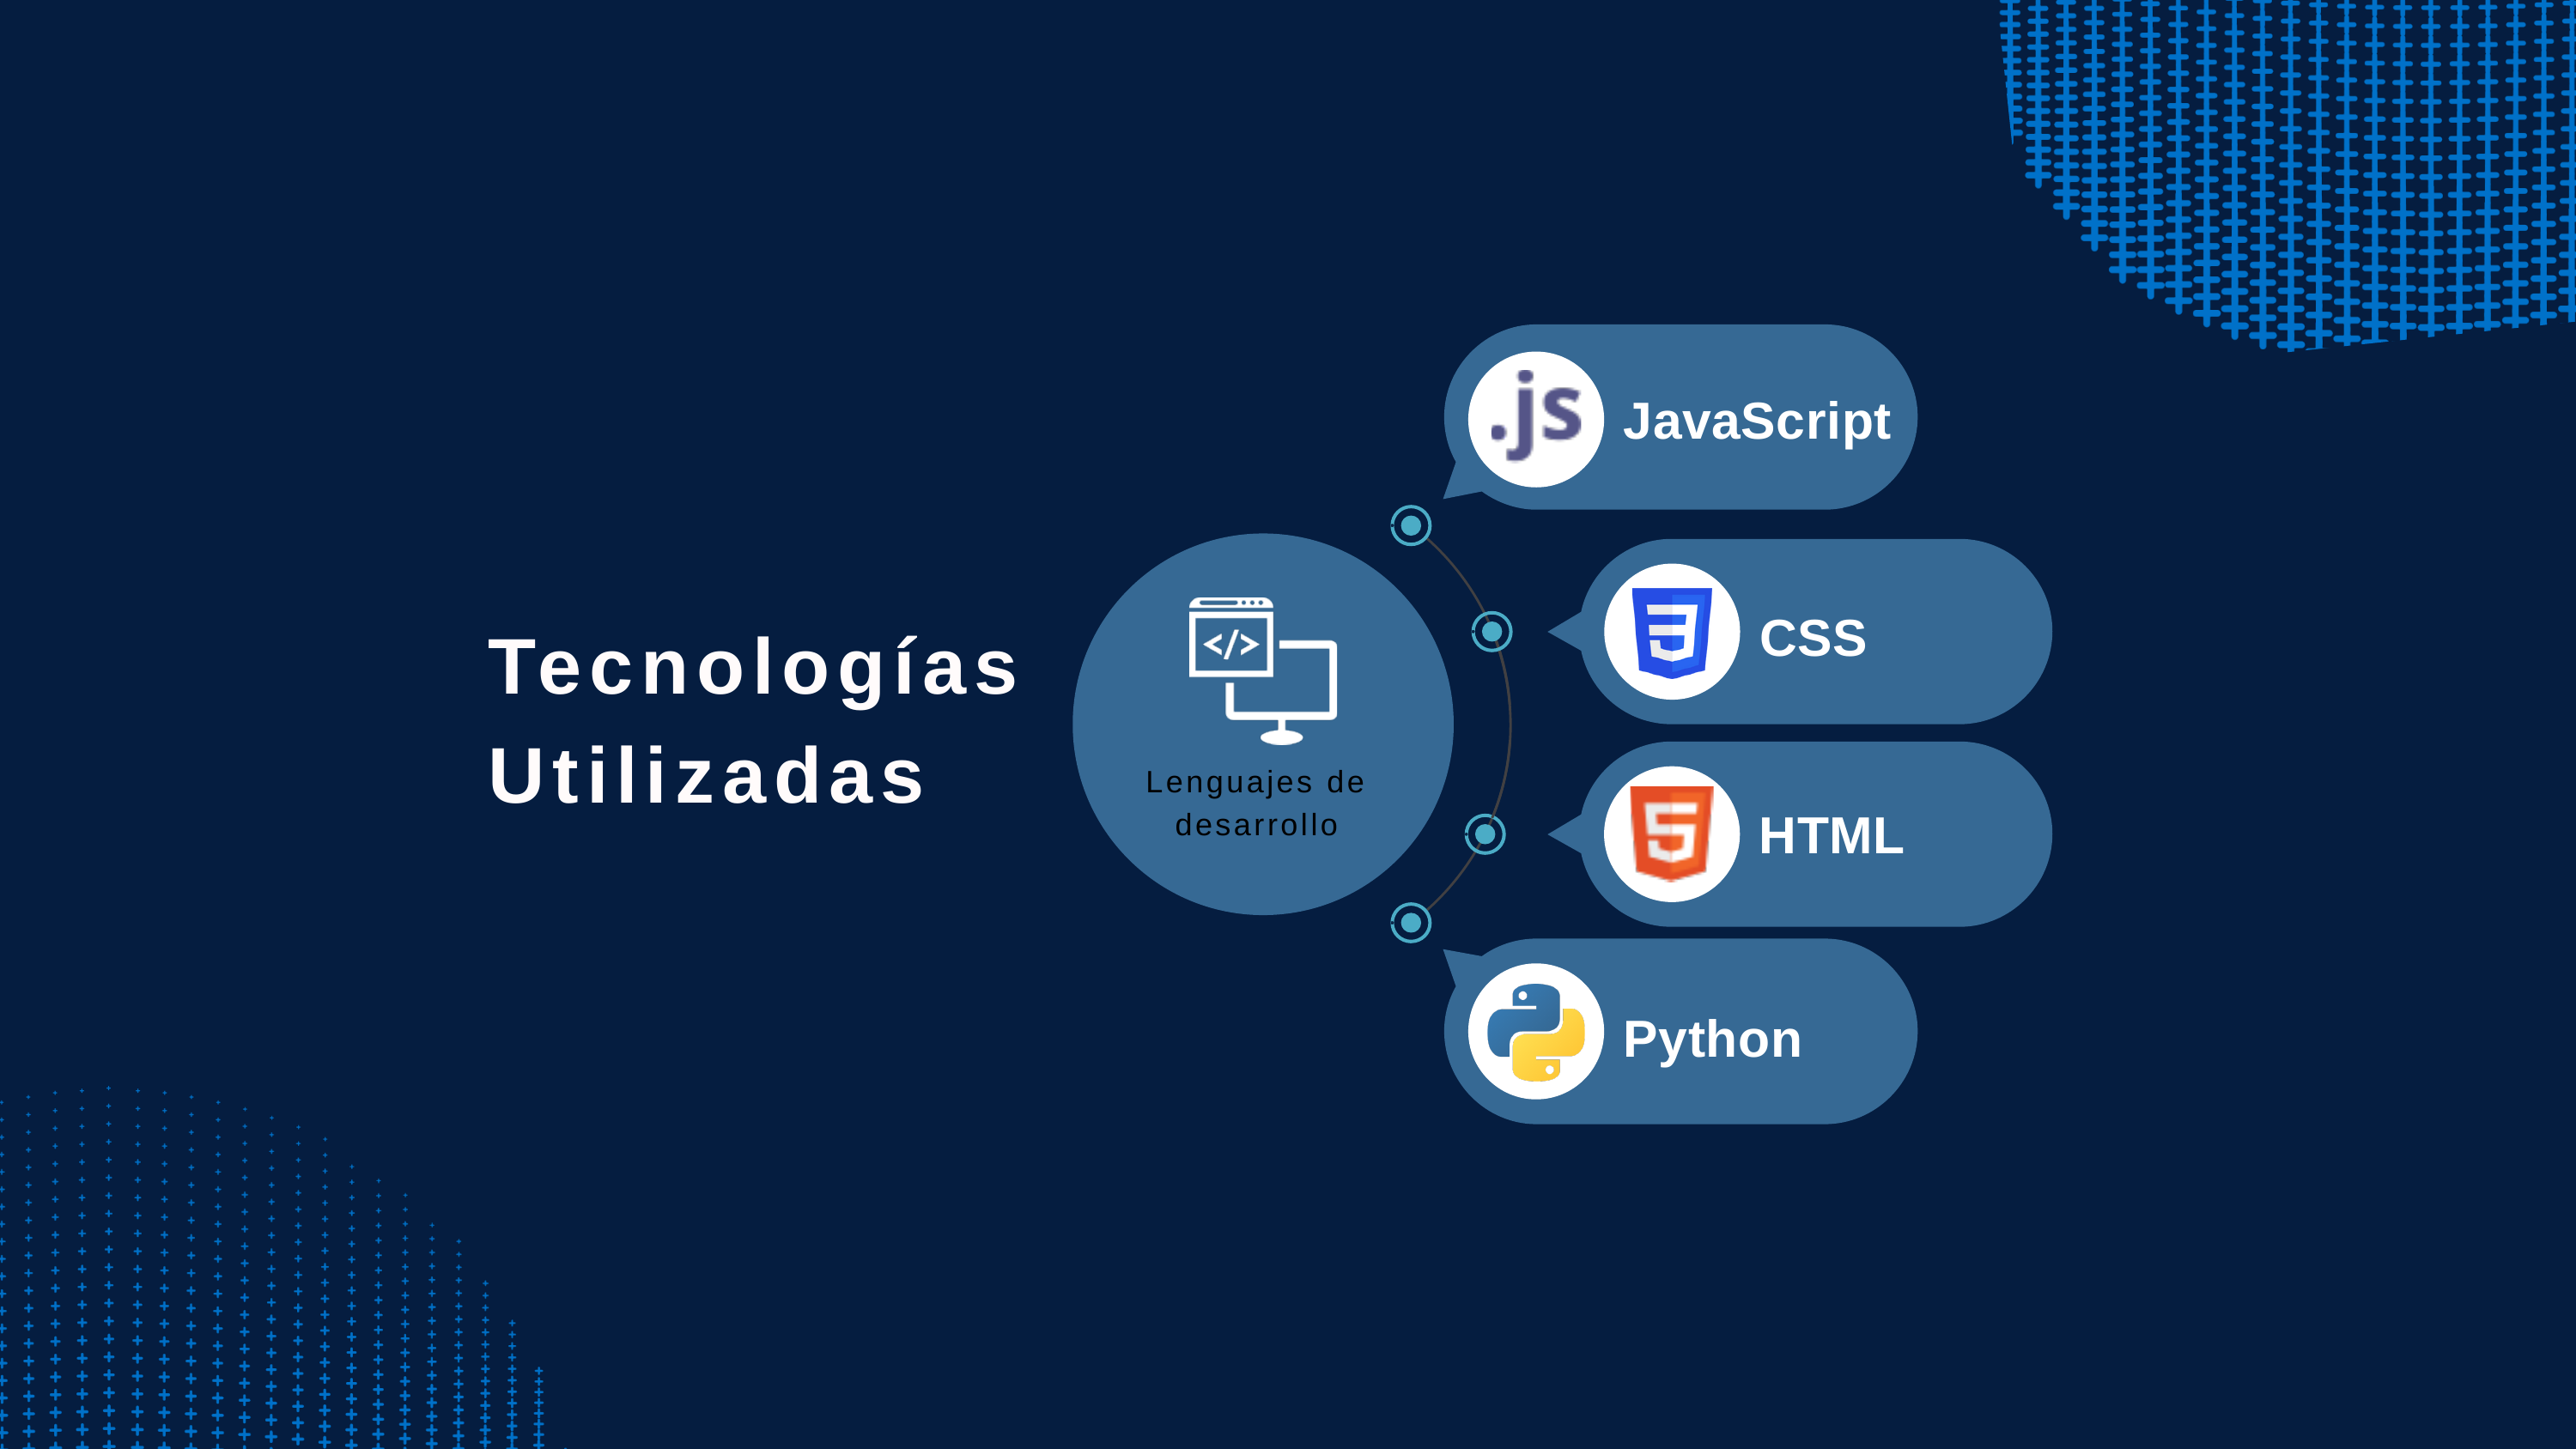

JavaScript

CSS

Tecnologías Utilizadas

HTML
Lenguajes de desarrollo

Python